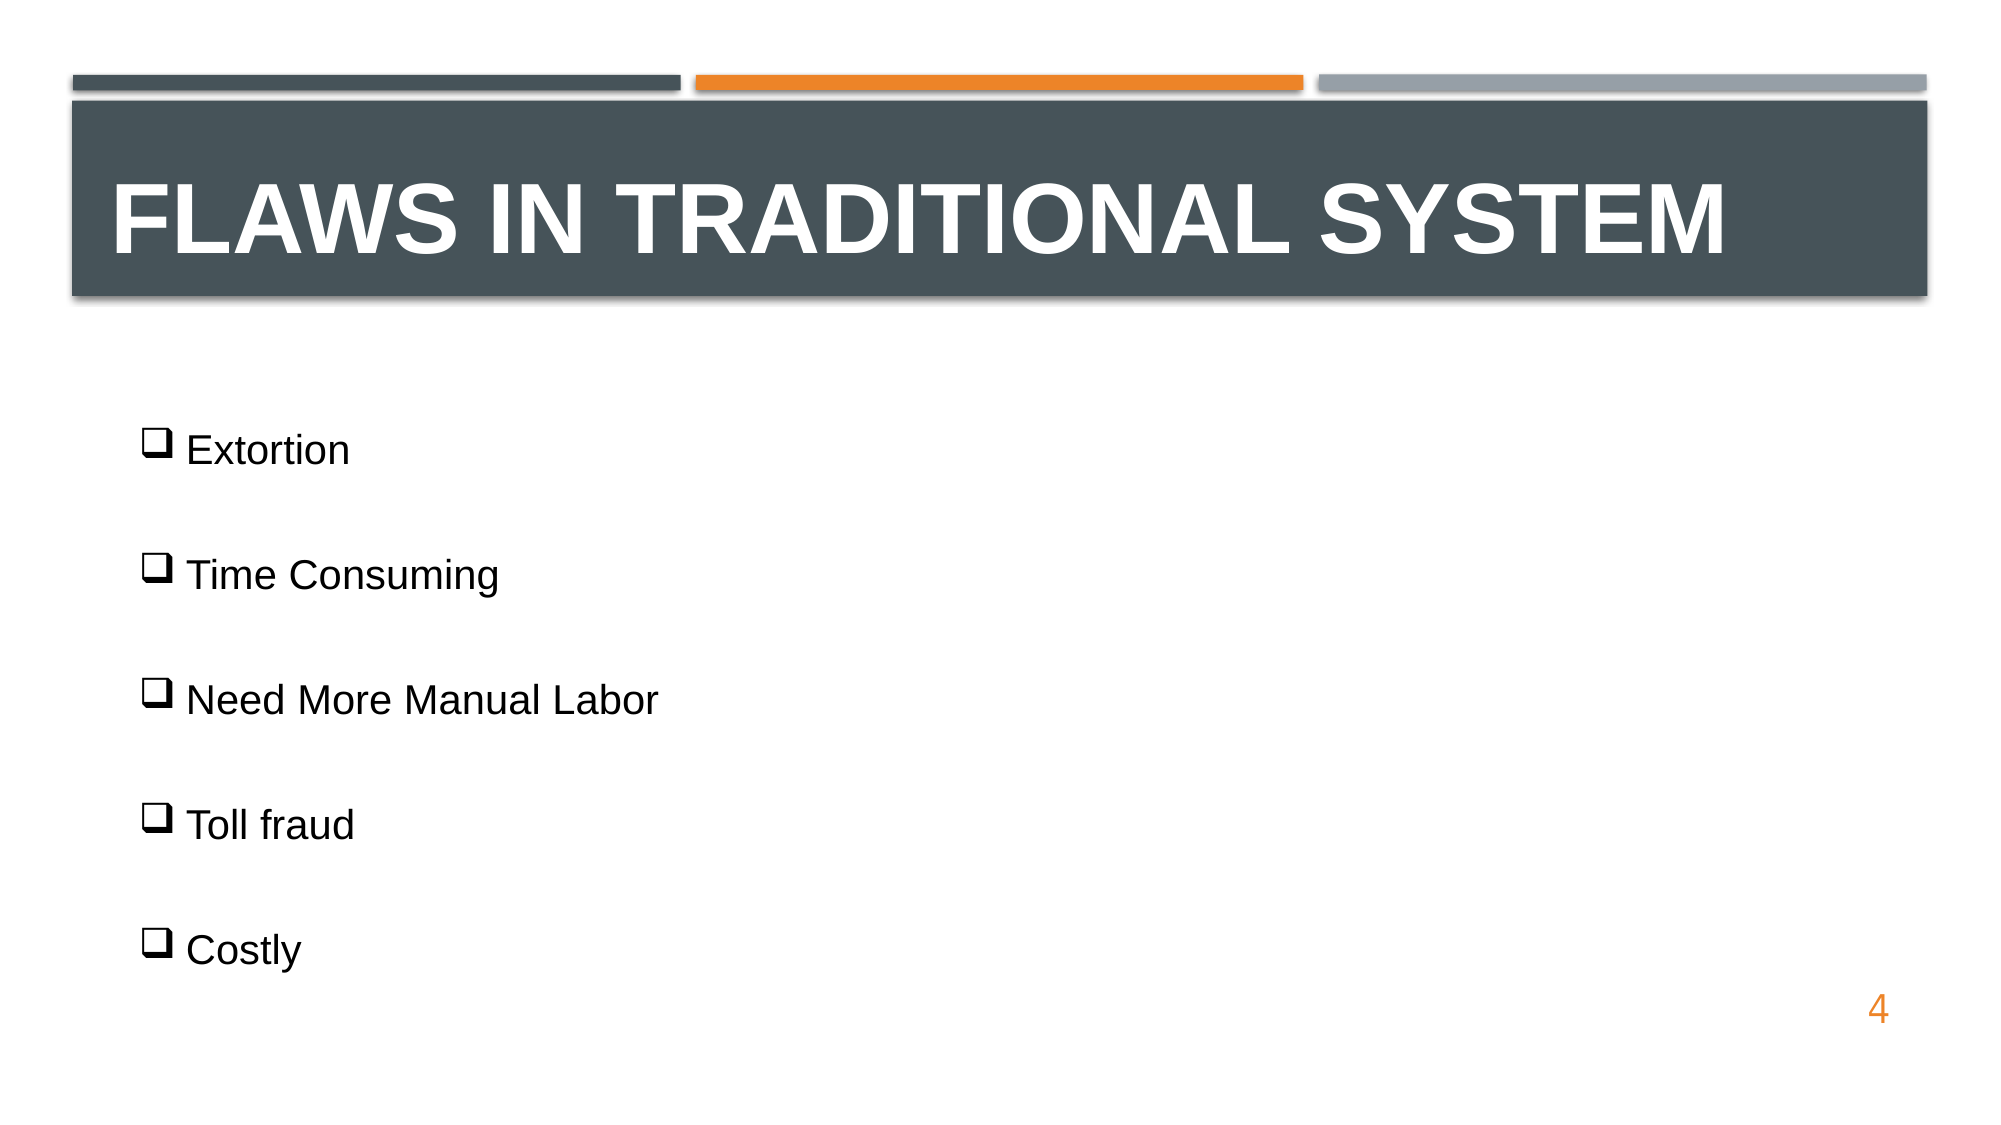

# Flaws in Traditional System
Extortion
Time Consuming
Need More Manual Labor
Toll fraud
Costly
4